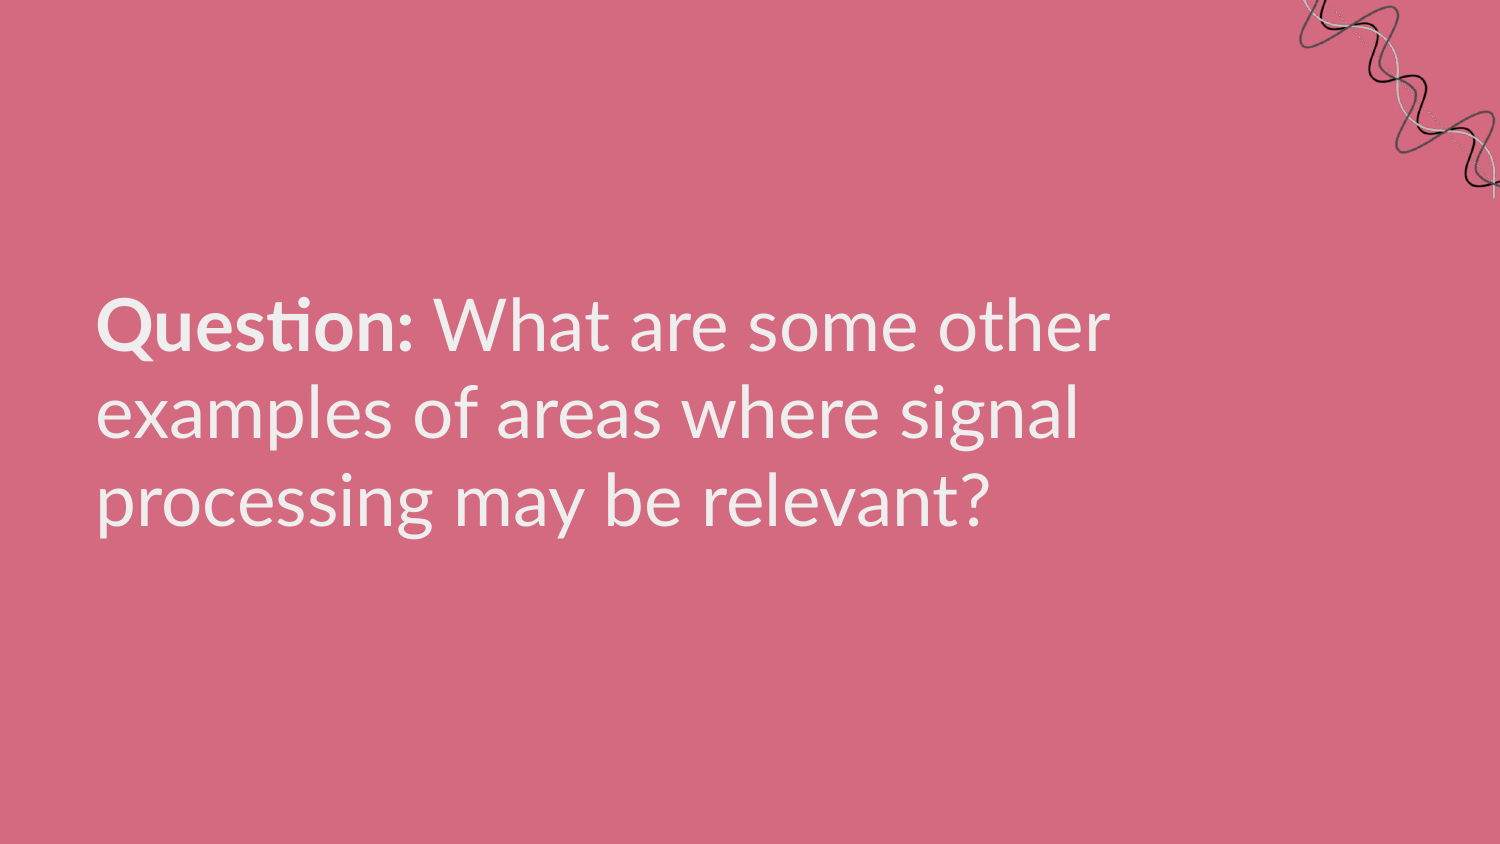

# Question: What are some other examples of areas where signal processing may be relevant?